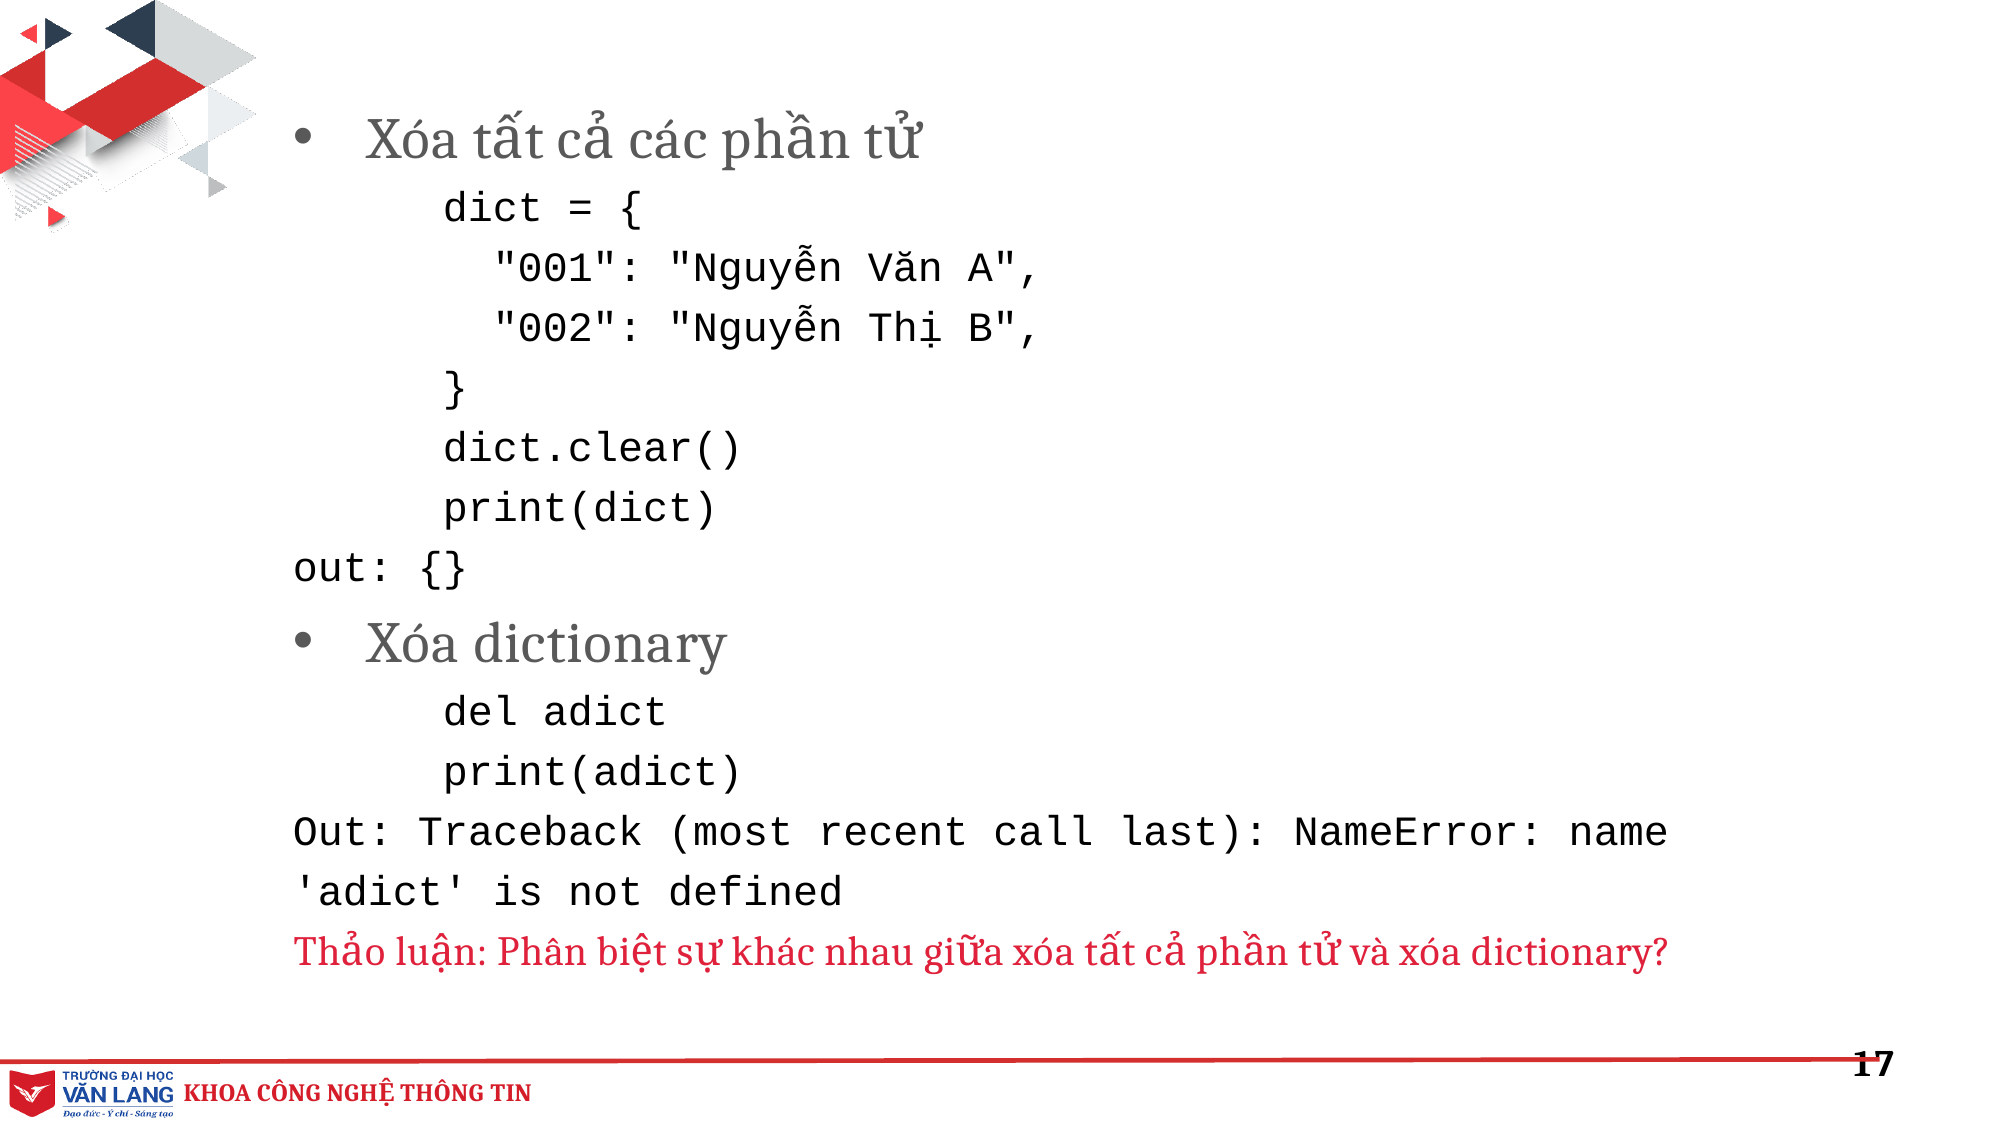

Xóa tất cả các phần tử
dict = {
  "001": "Nguyễn Văn A",
  "002": "Nguyễn Thị B",
}
dict.clear()
print(dict)
out: {}
Xóa dictionary
del adict
print(adict)
Out: Traceback (most recent call last): NameError: name 'adict' is not defined
Thảo luận: Phân biệt sự khác nhau giữa xóa tất cả phần tử và xóa dictionary?